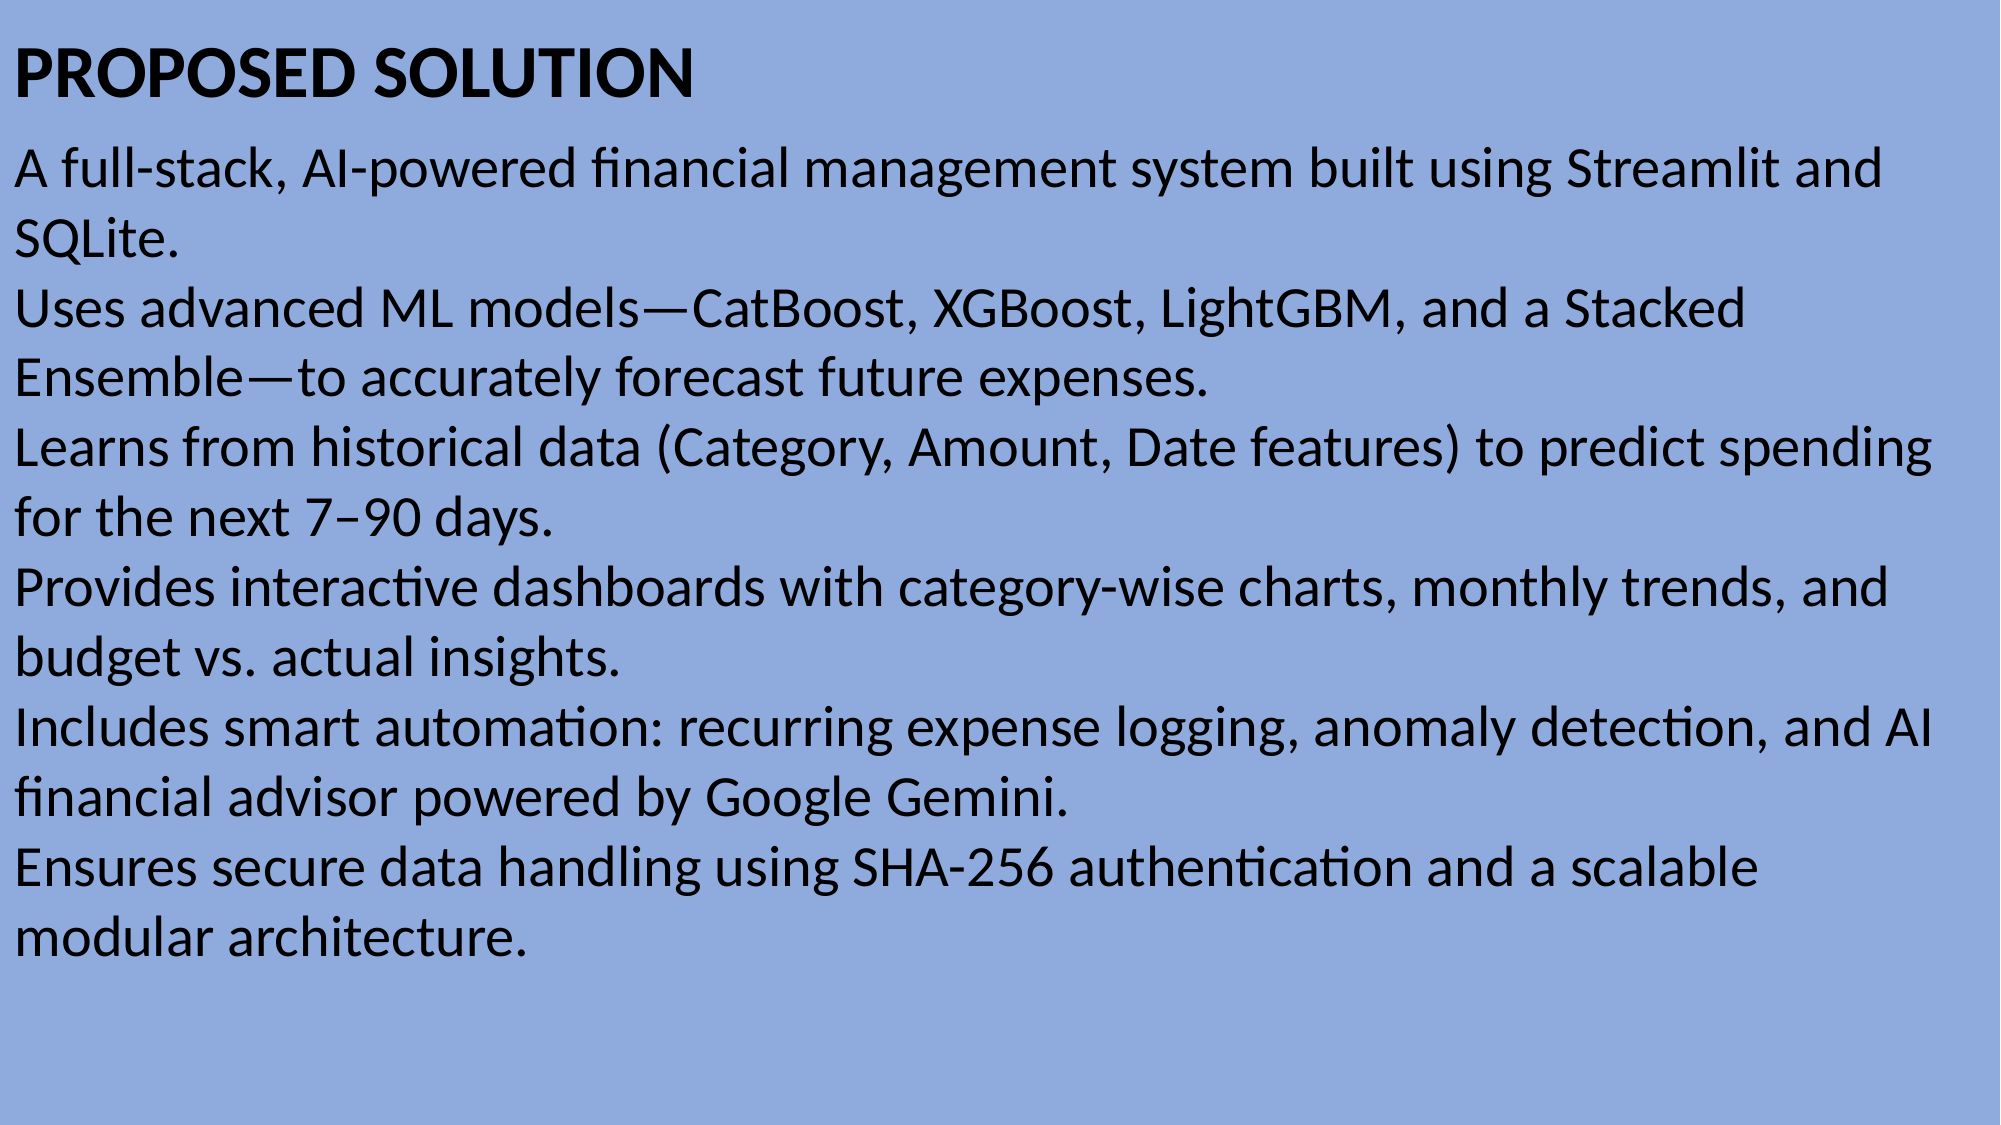

PROPOSED SOLUTION
A full-stack, AI-powered financial management system built using Streamlit and SQLite.
Uses advanced ML models—CatBoost, XGBoost, LightGBM, and a Stacked Ensemble—to accurately forecast future expenses.
Learns from historical data (Category, Amount, Date features) to predict spending for the next 7–90 days.
Provides interactive dashboards with category-wise charts, monthly trends, and budget vs. actual insights.
Includes smart automation: recurring expense logging, anomaly detection, and AI financial advisor powered by Google Gemini.
Ensures secure data handling using SHA-256 authentication and a scalable modular architecture.